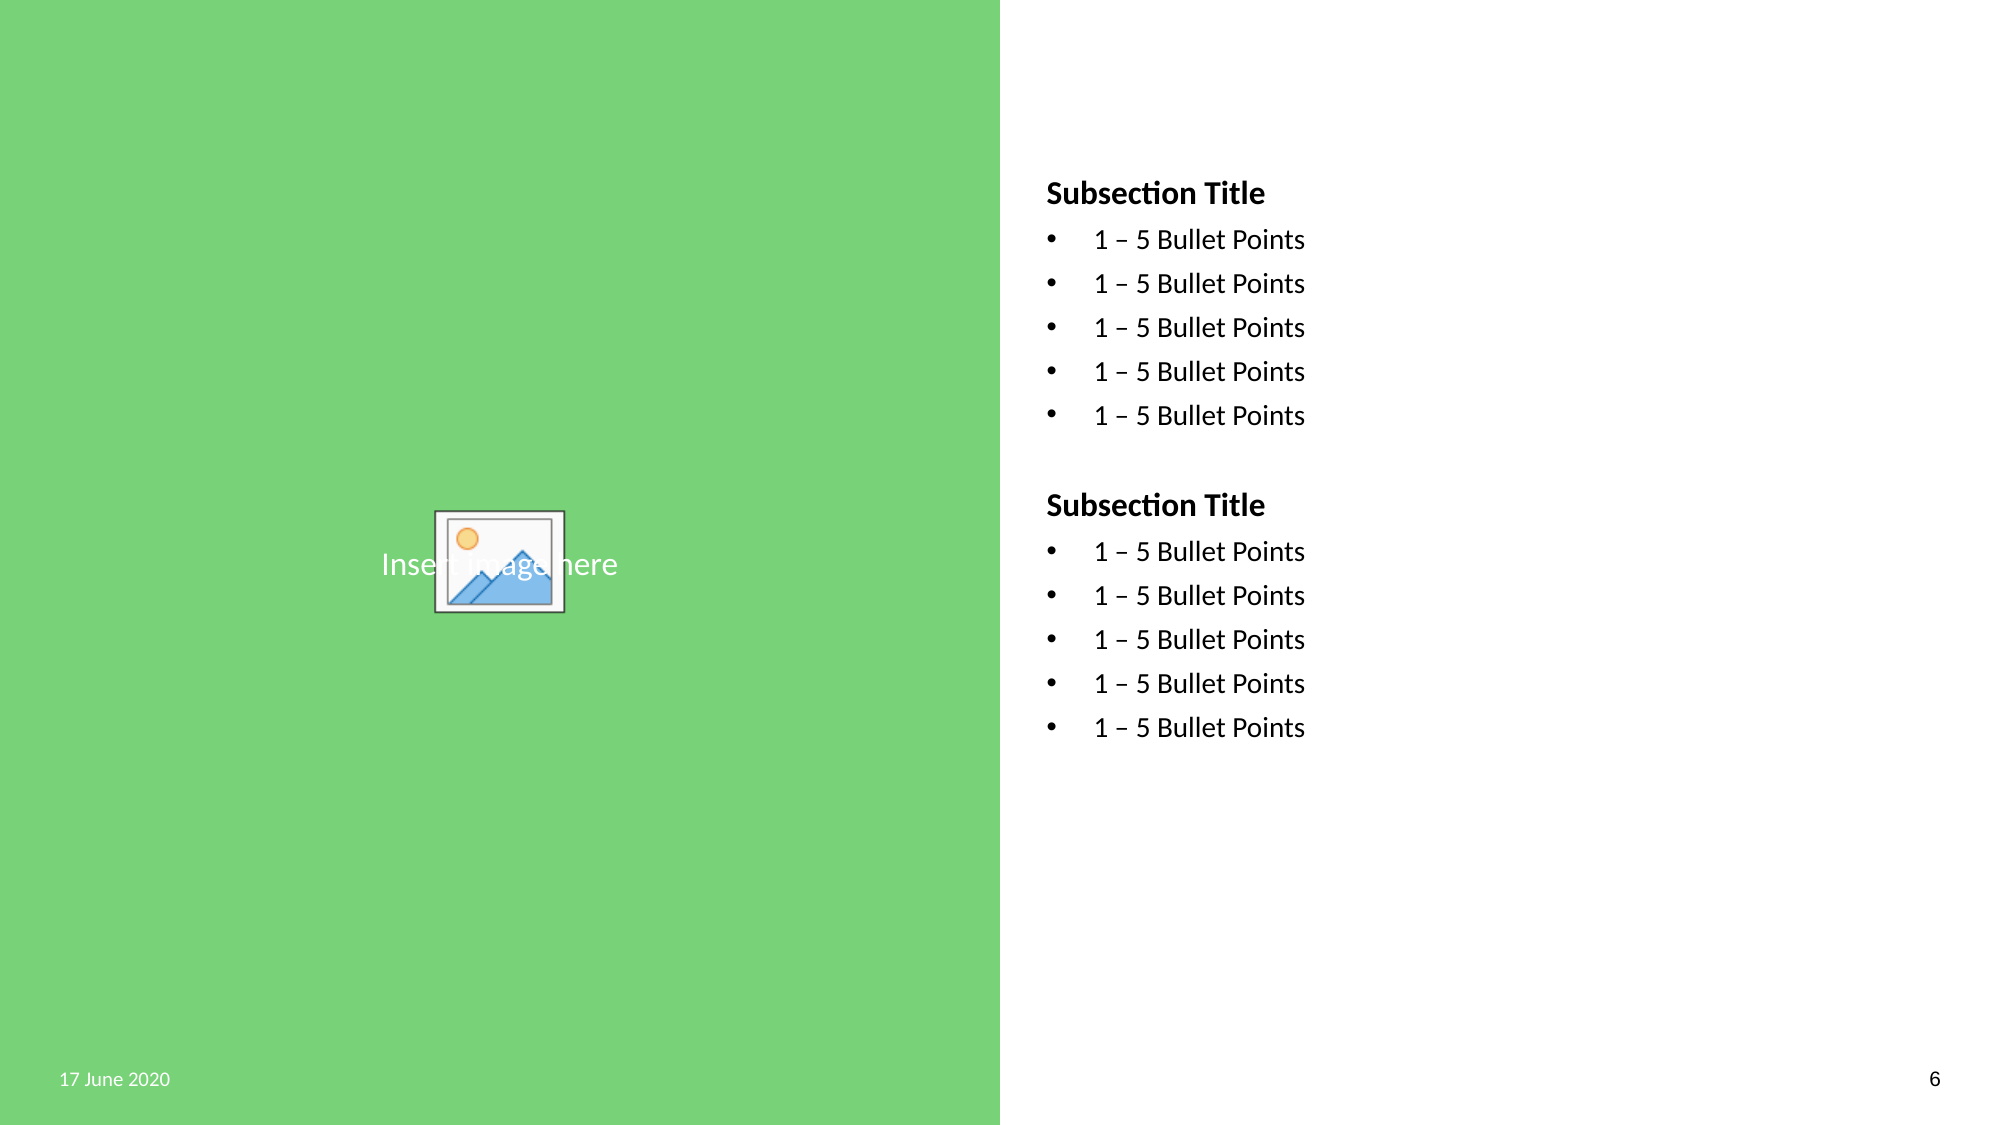

#

Subsection Title
1 – 5 Bullet Points
1 – 5 Bullet Points
1 – 5 Bullet Points
1 – 5 Bullet Points
1 – 5 Bullet Points

Subsection Title
1 – 5 Bullet Points
1 – 5 Bullet Points
1 – 5 Bullet Points
1 – 5 Bullet Points
1 – 5 Bullet Points

17 June 2020
6